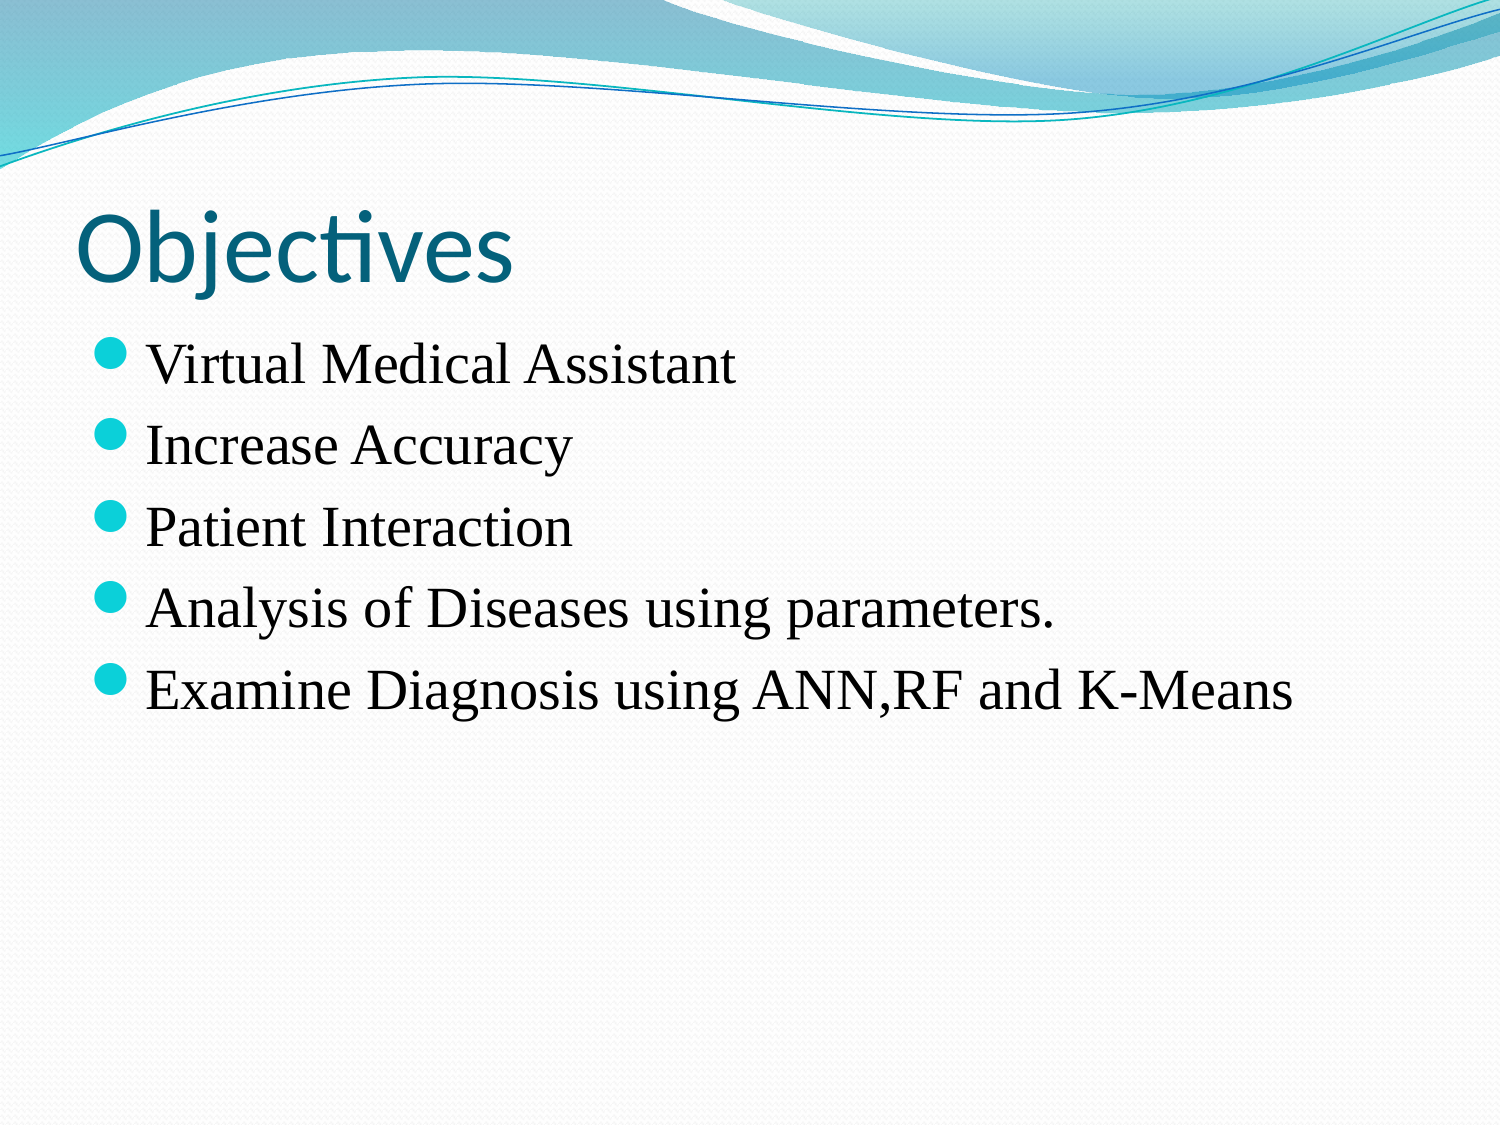

# Objectives
Virtual Medical Assistant
Increase Accuracy
Patient Interaction
Analysis of Diseases using parameters.
Examine Diagnosis using ANN,RF and K-Means